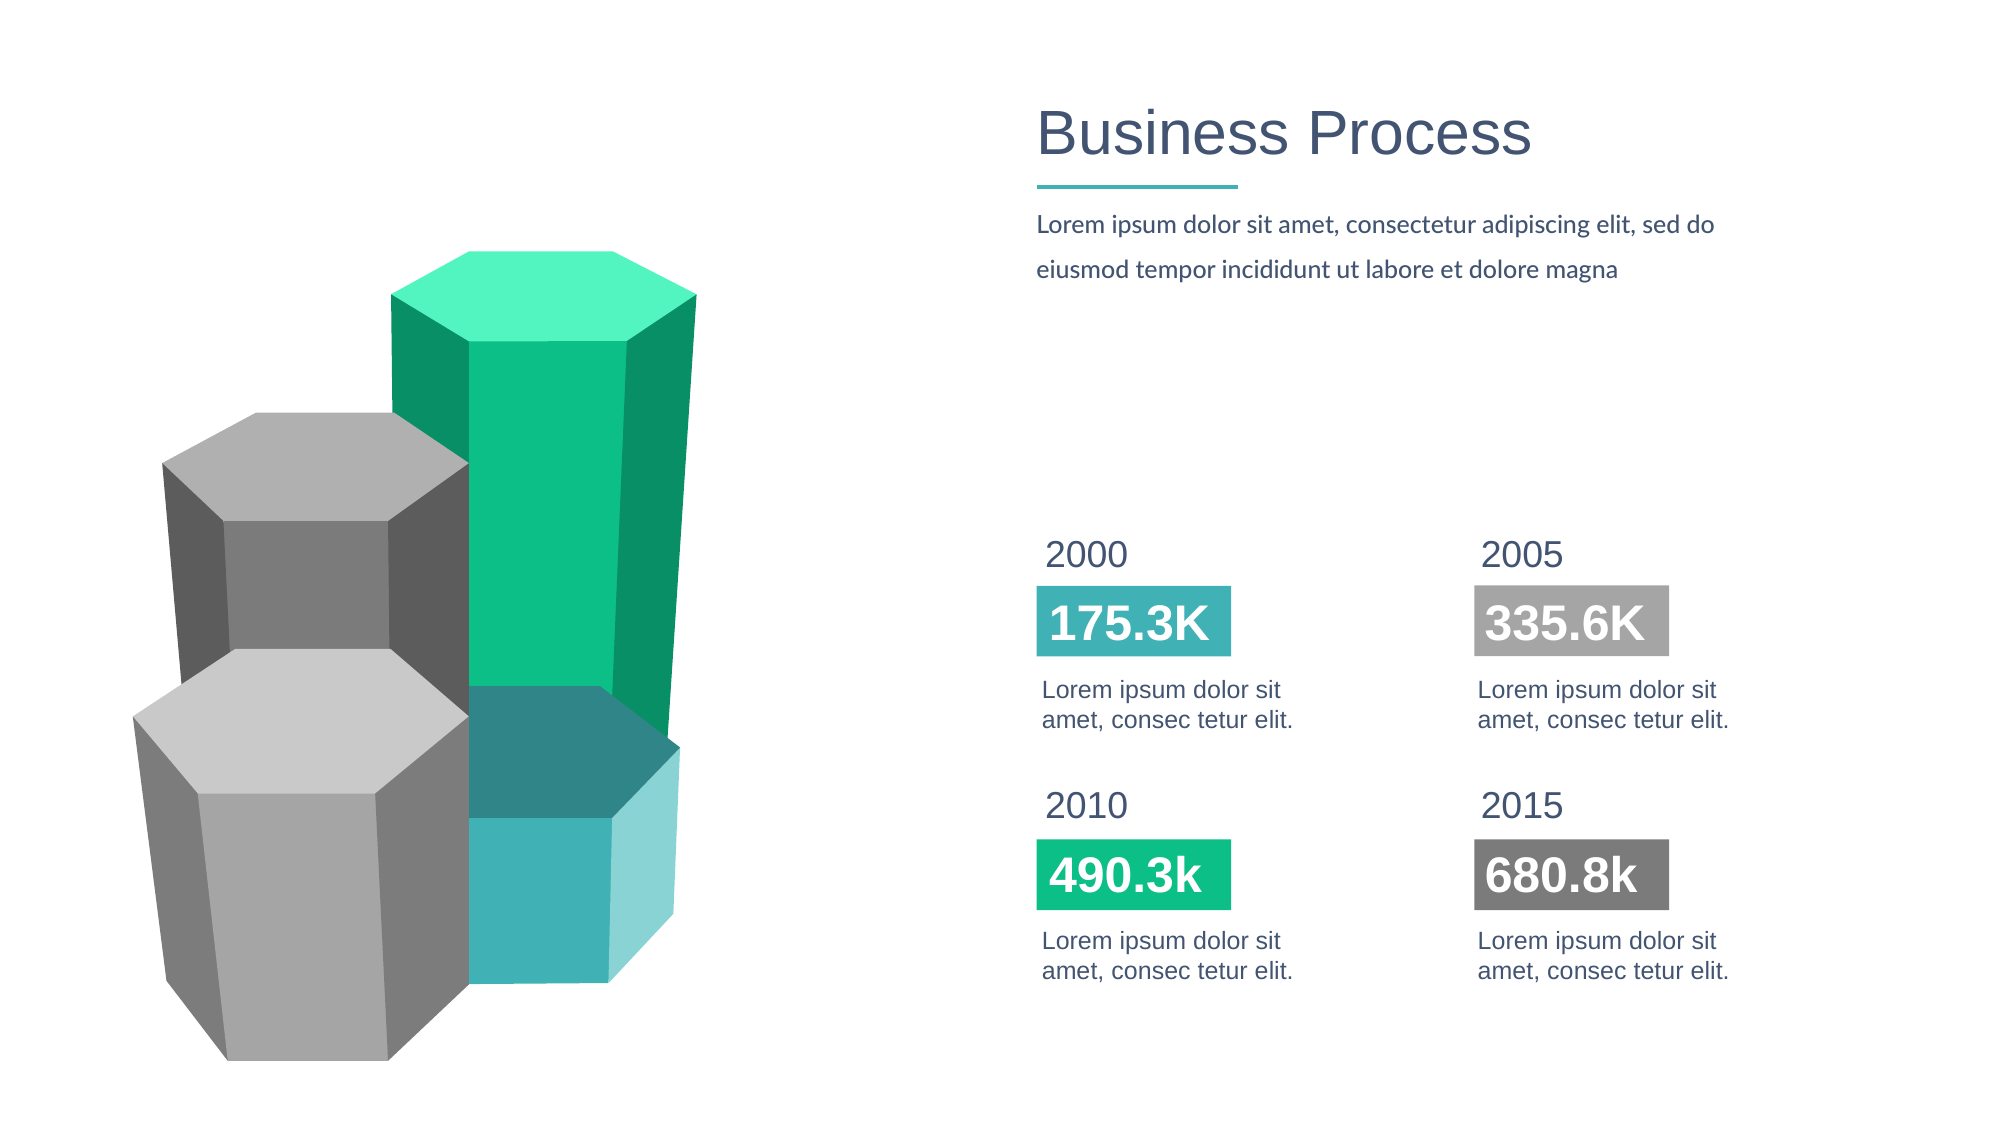

Business Process
Lorem ipsum dolor sit amet, consectetur adipiscing elit, sed do eiusmod tempor incididunt ut labore et dolore magna

2000
2005
175.3K
335.6K

Lorem ipsum dolor sit amet, consec tetur elit.
Lorem ipsum dolor sit amet, consec tetur elit.
2010
2015
490.3k
680.8k

Lorem ipsum dolor sit amet, consec tetur elit.
Lorem ipsum dolor sit amet, consec tetur elit.